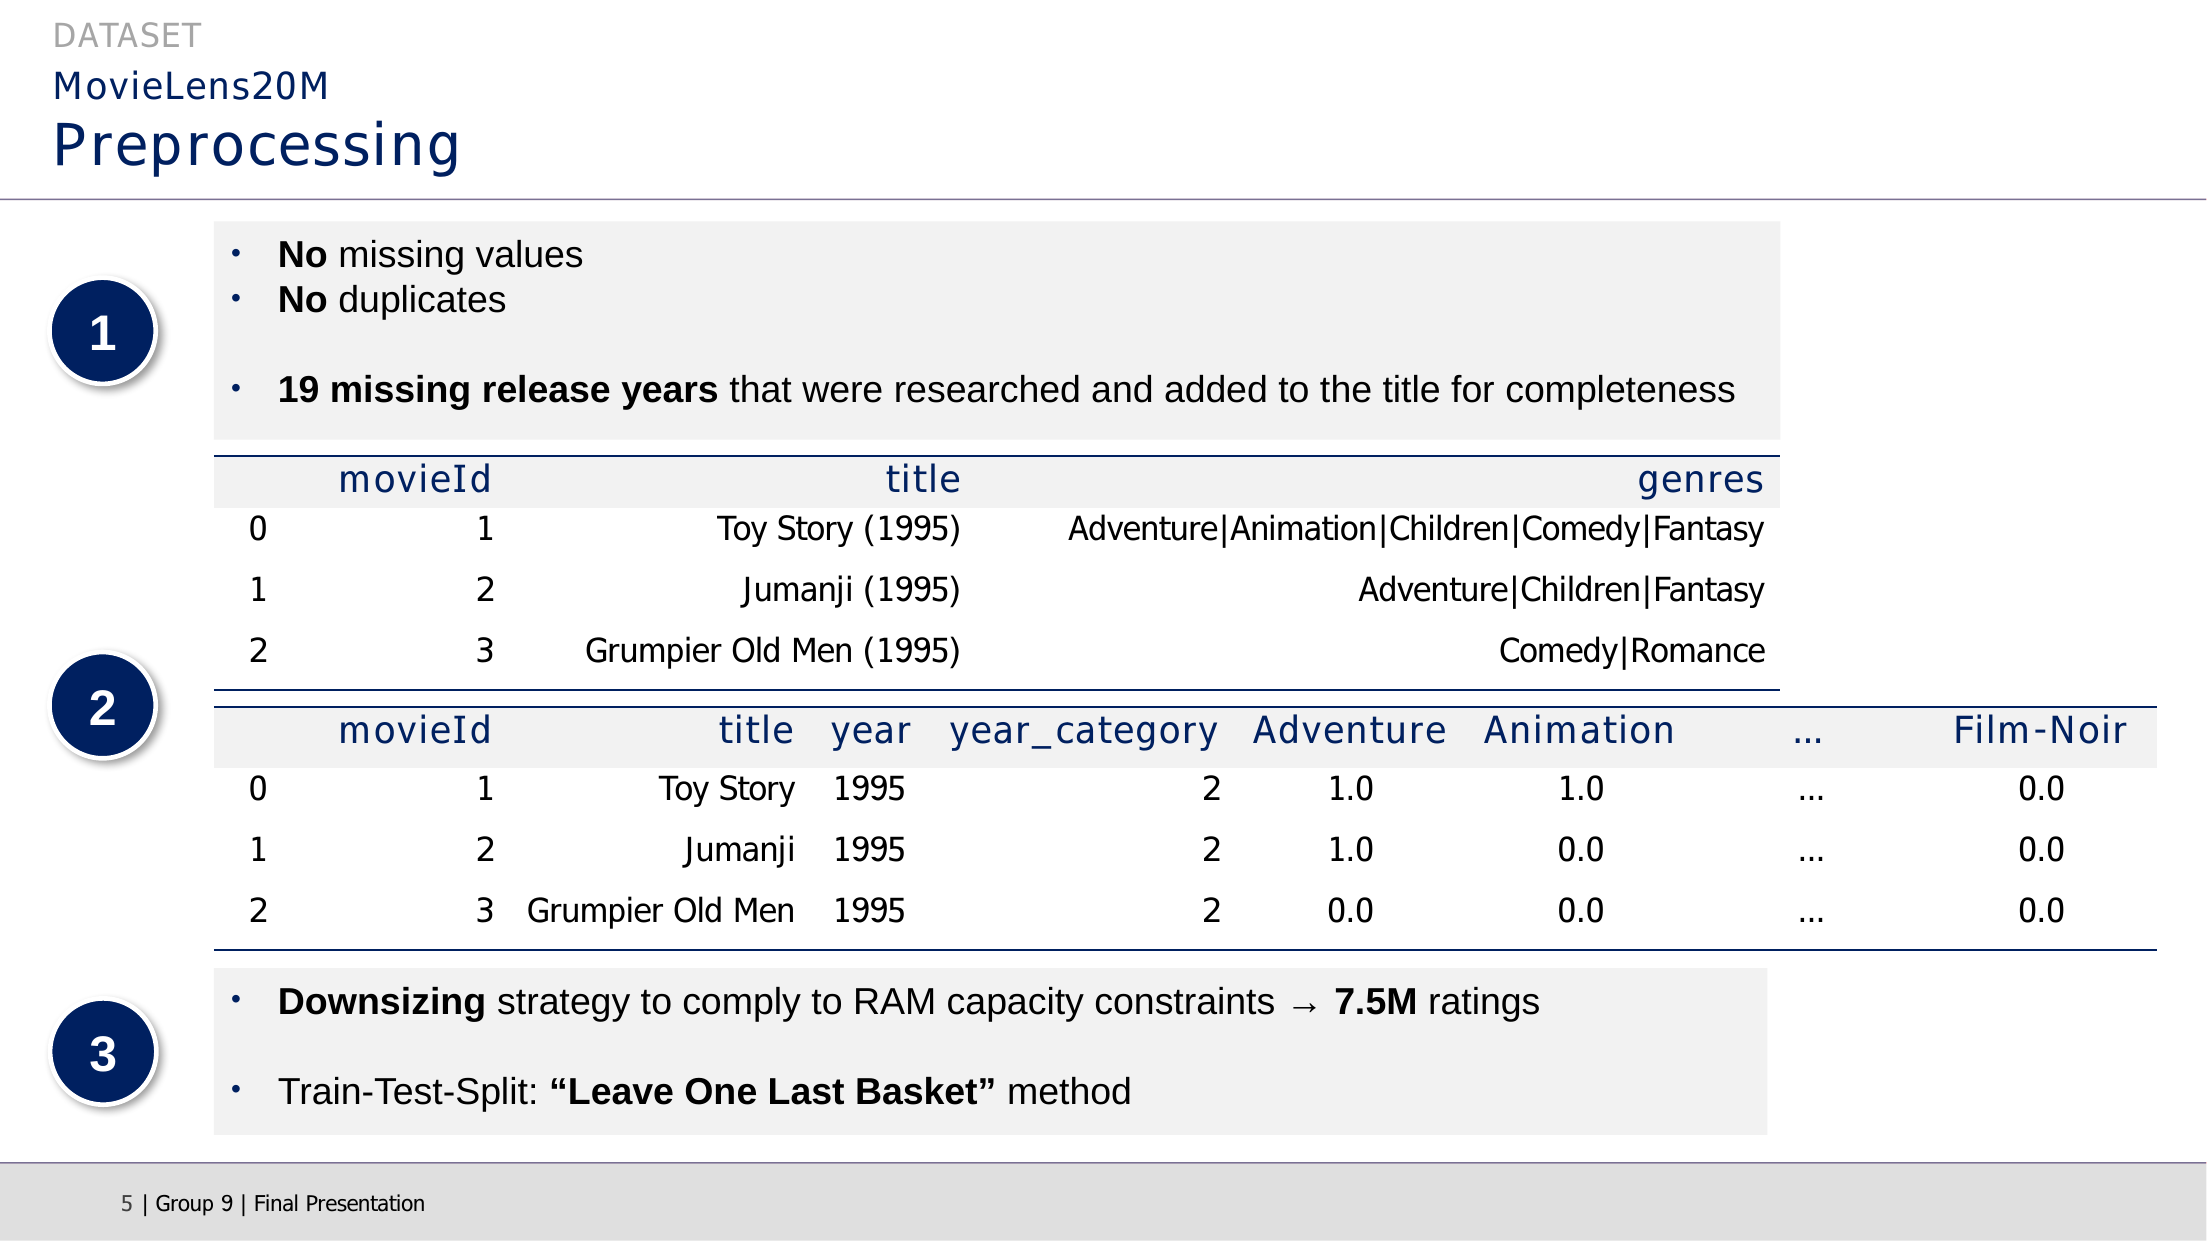

DATASET
MovieLens20M
Preprocessing
No missing values
No duplicates

19 missing release years that were researched and added to the title for completeness
1
|  | movieId | title | genres |
| --- | --- | --- | --- |
| 0 | 1 | Toy Story (1995) | Adventure|Animation|Children|Comedy|Fantasy |
| 1 | 2 | Jumanji (1995) | Adventure|Children|Fantasy |
| 2 | 3 | Grumpier Old Men (1995) | Comedy|Romance |
2
|  | movieId | title | year | year\_category | Adventure | Animation | … | Film-Noir |
| --- | --- | --- | --- | --- | --- | --- | --- | --- |
| 0 | 1 | Toy Story | 1995 | 2 | 1.0 | 1.0 | … | 0.0 |
| 1 | 2 | Jumanji | 1995 | 2 | 1.0 | 0.0 | … | 0.0 |
| 2 | 3 | Grumpier Old Men | 1995 | 2 | 0.0 | 0.0 | … | 0.0 |
Downsizing strategy to comply to RAM capacity constraints → 7.5M ratings

Train-Test-Split: “Leave One Last Basket” method
3
 | Group 9 | Final Presentation